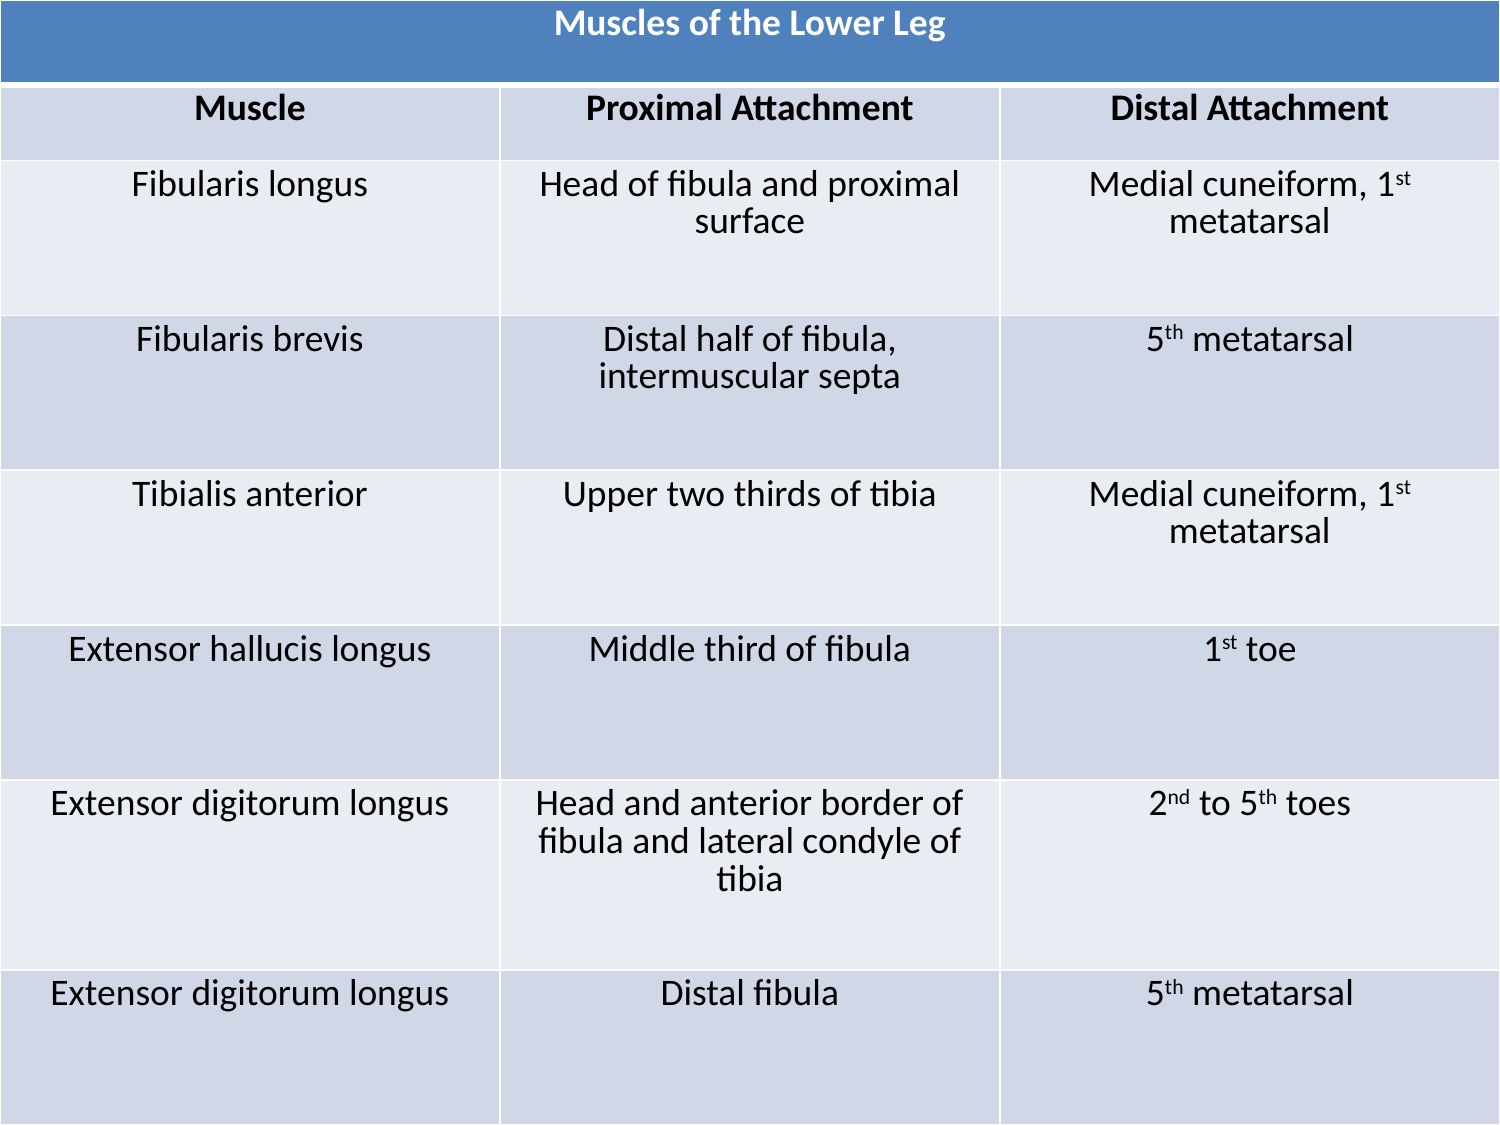

| Muscles of the Lower Leg |  |  |
| --- | --- | --- |
| Muscle | Proximal Attachment | Distal Attachment |
| Fibularis longus | Head of fibula and proximal surface | Medial cuneiform, 1st metatarsal |
| Fibularis brevis | Distal half of fibula, intermuscular septa | 5th metatarsal |
| Tibialis anterior | Upper two thirds of tibia | Medial cuneiform, 1st metatarsal |
| Extensor hallucis longus | Middle third of fibula | 1st toe |
| Extensor digitorum longus | Head and anterior border of fibula and lateral condyle of tibia | 2nd to 5th toes |
| Extensor digitorum longus | Distal fibula | 5th metatarsal |